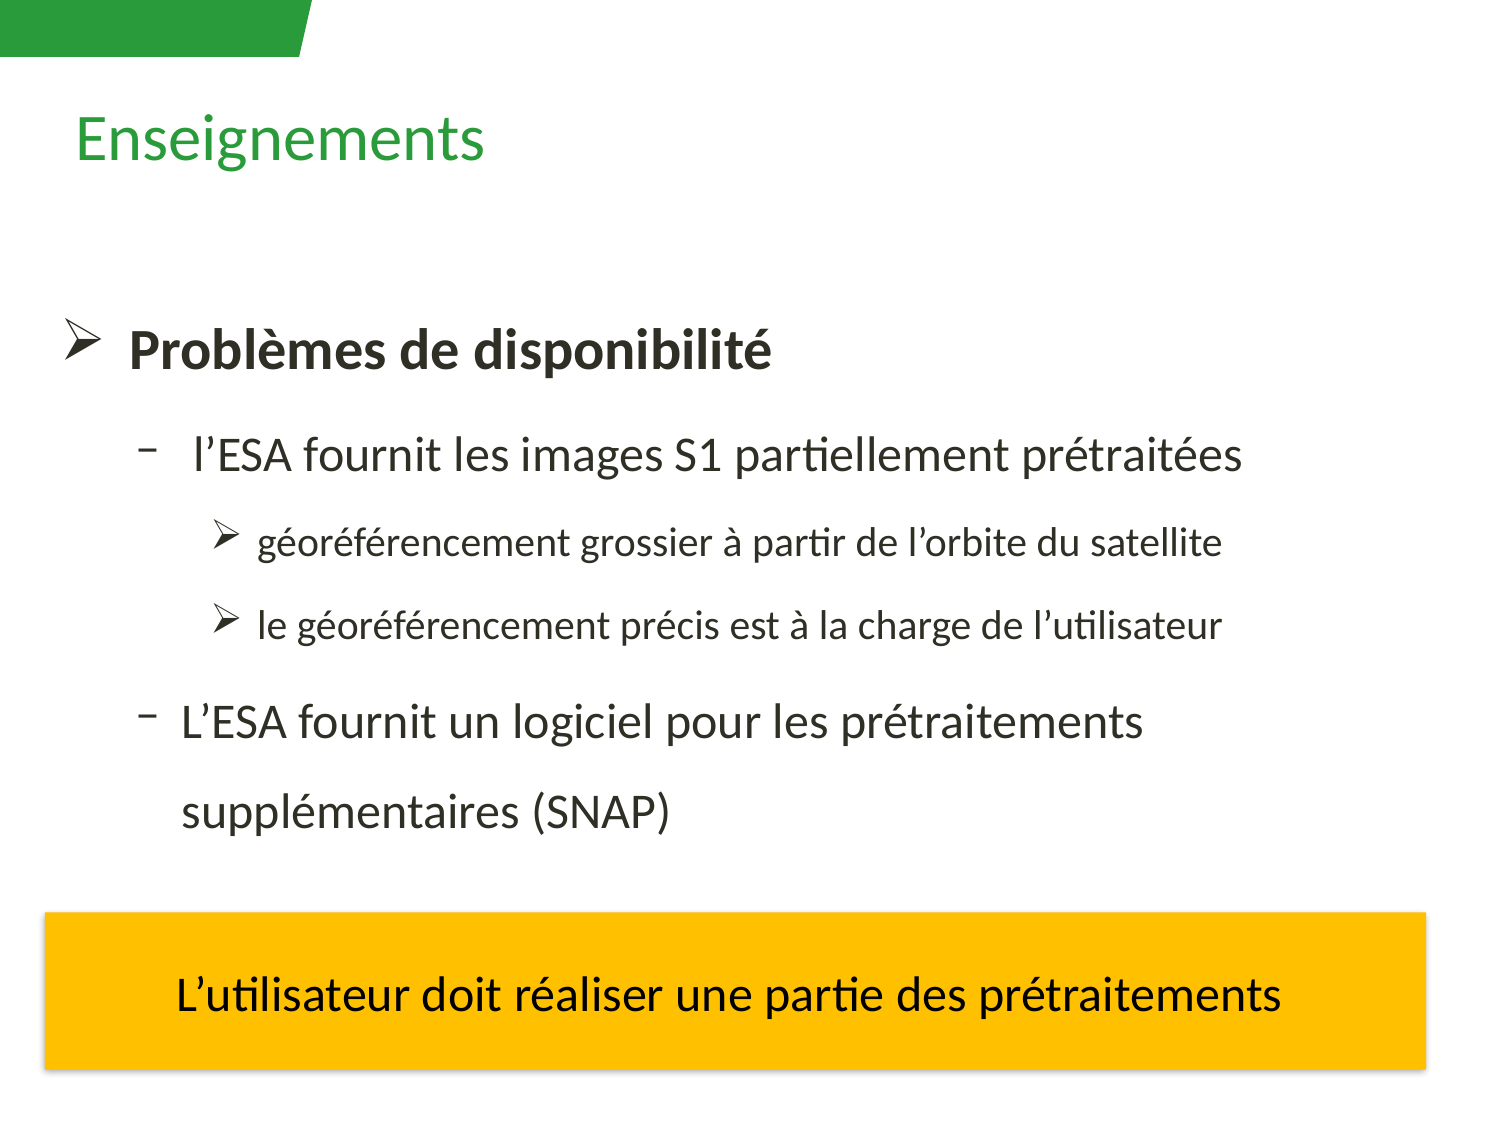

# Enseignements

 Problèmes de disponibilité
 l’ESA fournit les images S1 partiellement prétraitées
 géoréférencement grossier à partir de l’orbite du satellite
 le géoréférencement précis est à la charge de l’utilisateur
L’ESA fournit un logiciel pour les prétraitements supplémentaires (SNAP)

L’utilisateur doit réaliser une partie des prétraitements